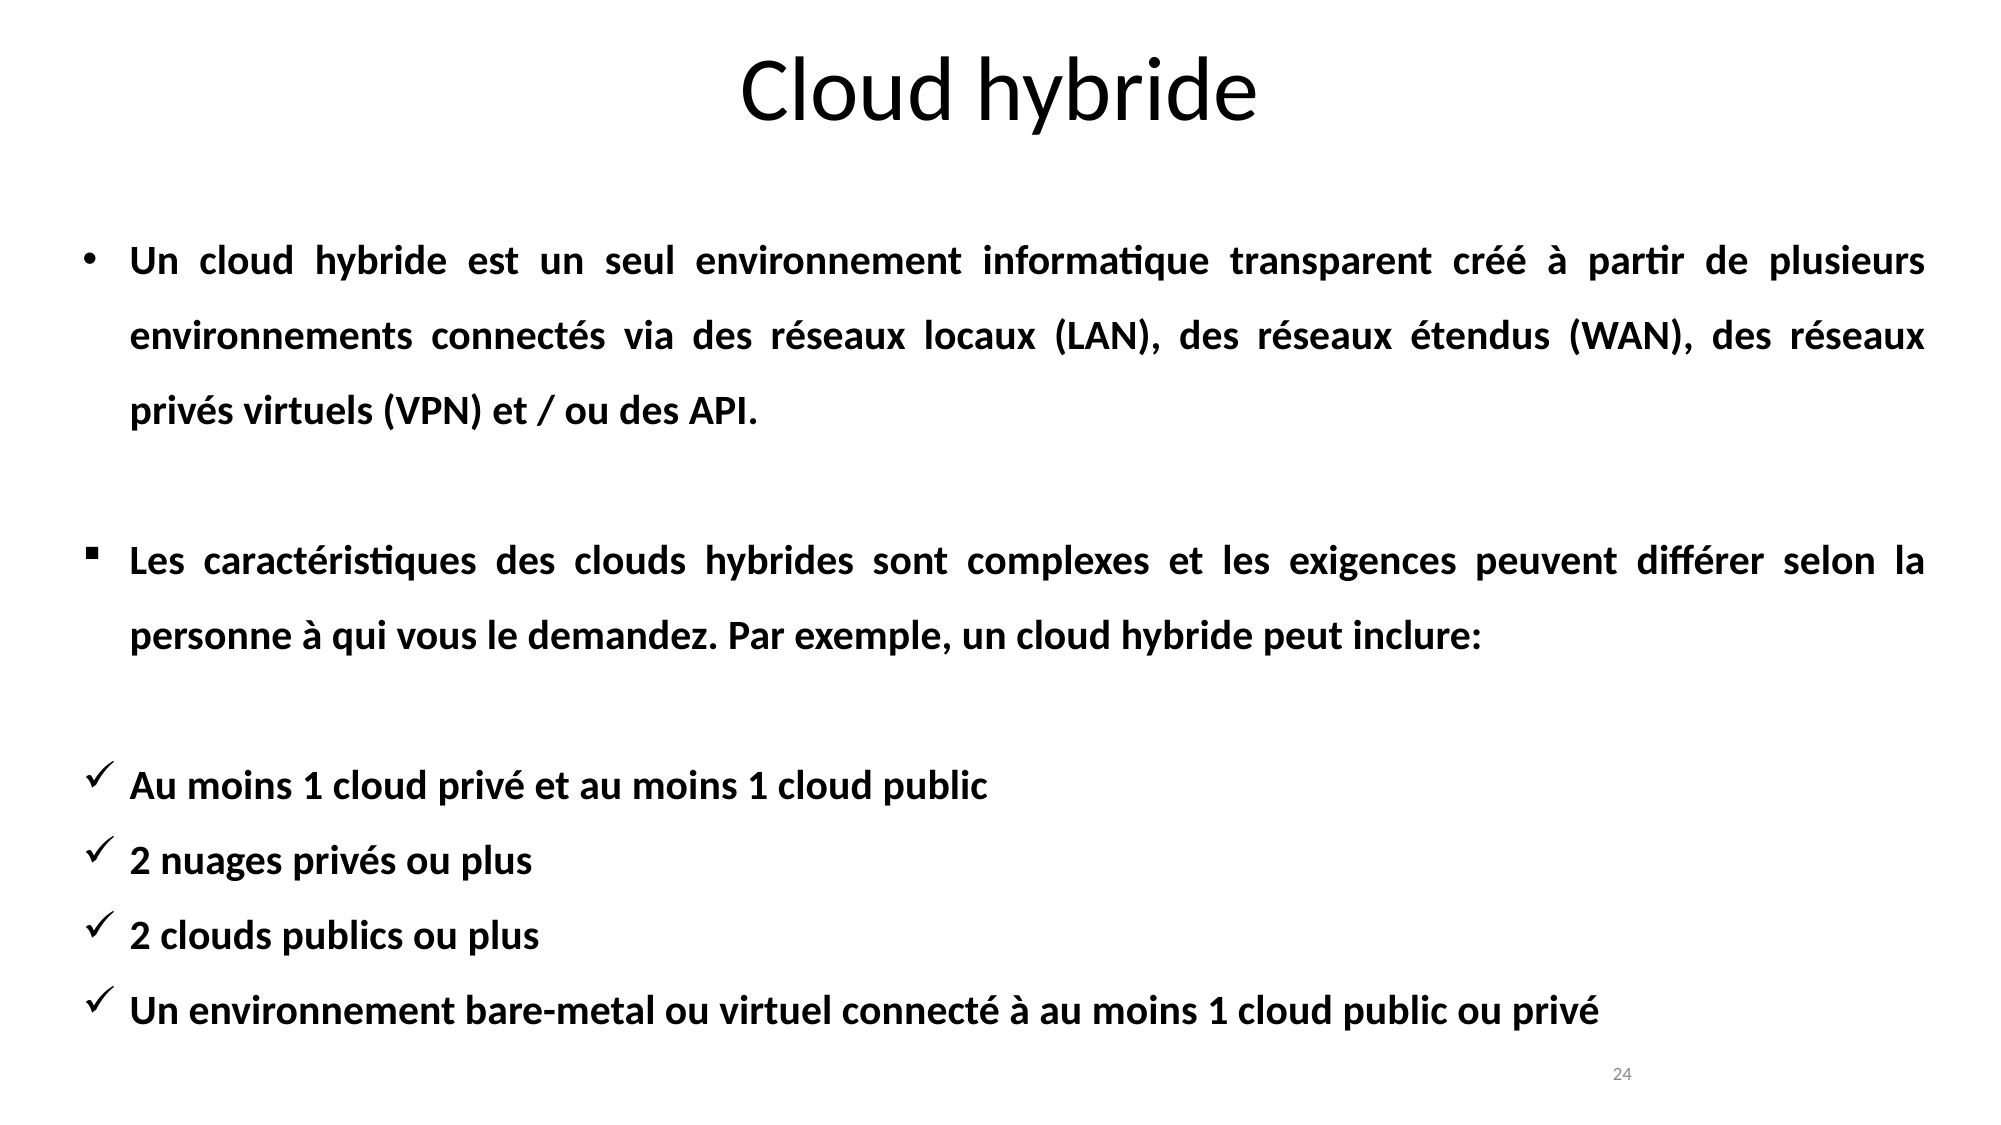

# Cloud hybride
Un cloud hybride est un seul environnement informatique transparent créé à partir de plusieurs environnements connectés via des réseaux locaux (LAN), des réseaux étendus (WAN), des réseaux privés virtuels (VPN) et / ou des API.

Les caractéristiques des clouds hybrides sont complexes et les exigences peuvent différer selon la personne à qui vous le demandez. Par exemple, un cloud hybride peut inclure:

Au moins 1 cloud privé et au moins 1 cloud public
2 nuages ​​privés ou plus
2 clouds publics ou plus
Un environnement bare-metal ou virtuel connecté à au moins 1 cloud public ou privé

24